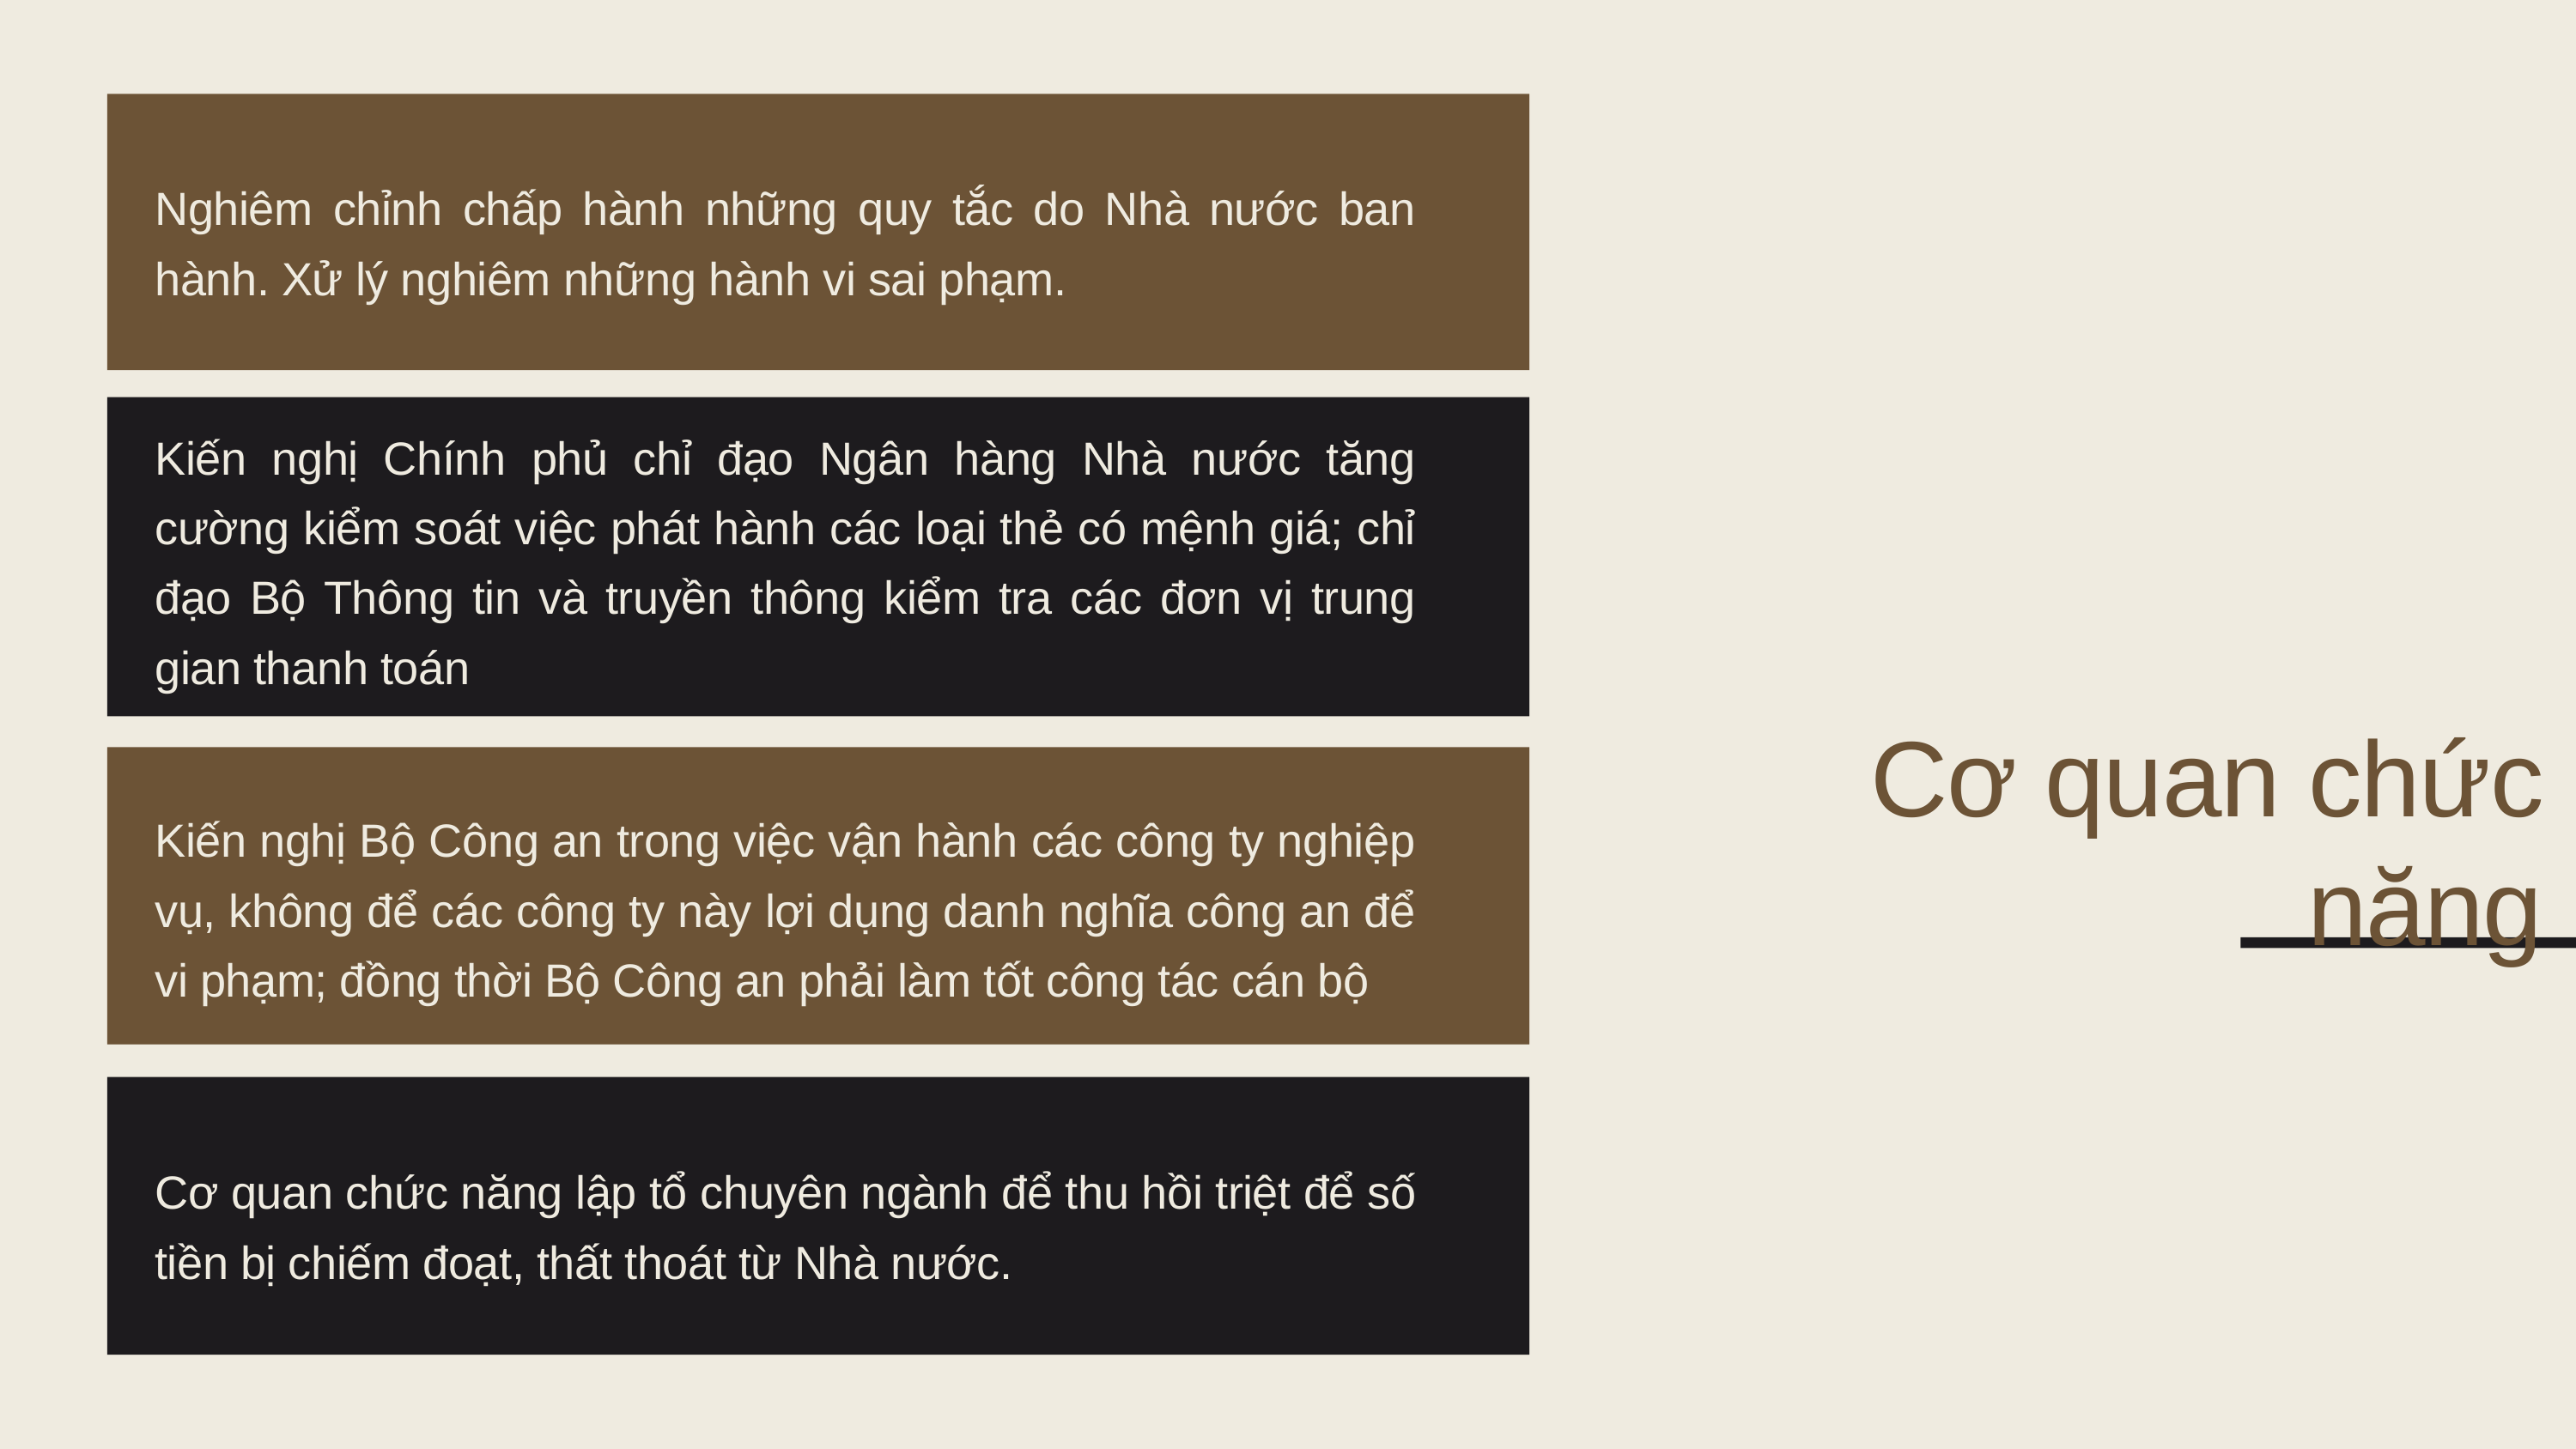

Nghiêm chỉnh chấp hành những quy tắc do Nhà nước ban hành. Xử lý nghiêm những hành vi sai phạm.

Kiến nghị Chính phủ chỉ đạo Ngân hàng Nhà nước tăng cường kiểm soát việc phát hành các loại thẻ có mệnh giá; chỉ đạo Bộ Thông tin và truyền thông kiểm tra các đơn vị trung gian thanh toán
Cơ quan chức năng

Kiến nghị Bộ Công an trong việc vận hành các công ty nghiệp vụ, không để các công ty này lợi dụng danh nghĩa công an để vi phạm; đồng thời Bộ Công an phải làm tốt công tác cán bộ

Cơ quan chức năng lập tổ chuyên ngành để thu hồi triệt để số tiền bị chiếm đoạt, thất thoát từ Nhà nước.